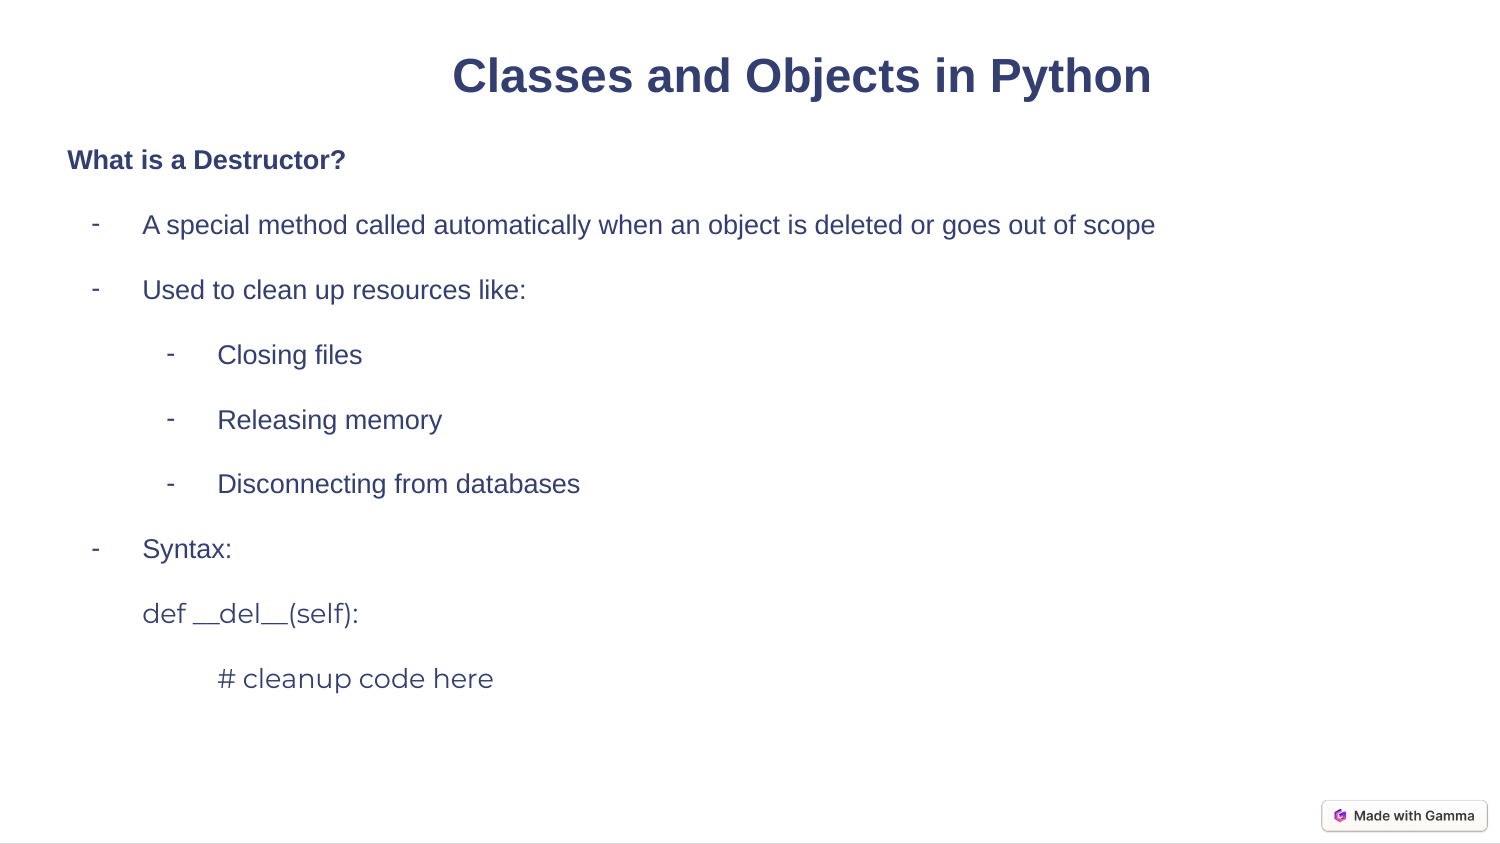

Classes and Objects in Python
What is a Destructor?
A special method called automatically when an object is deleted or goes out of scope
Used to clean up resources like:
Closing files
Releasing memory
Disconnecting from databases
Syntax:
def __del__(self):
# cleanup code here